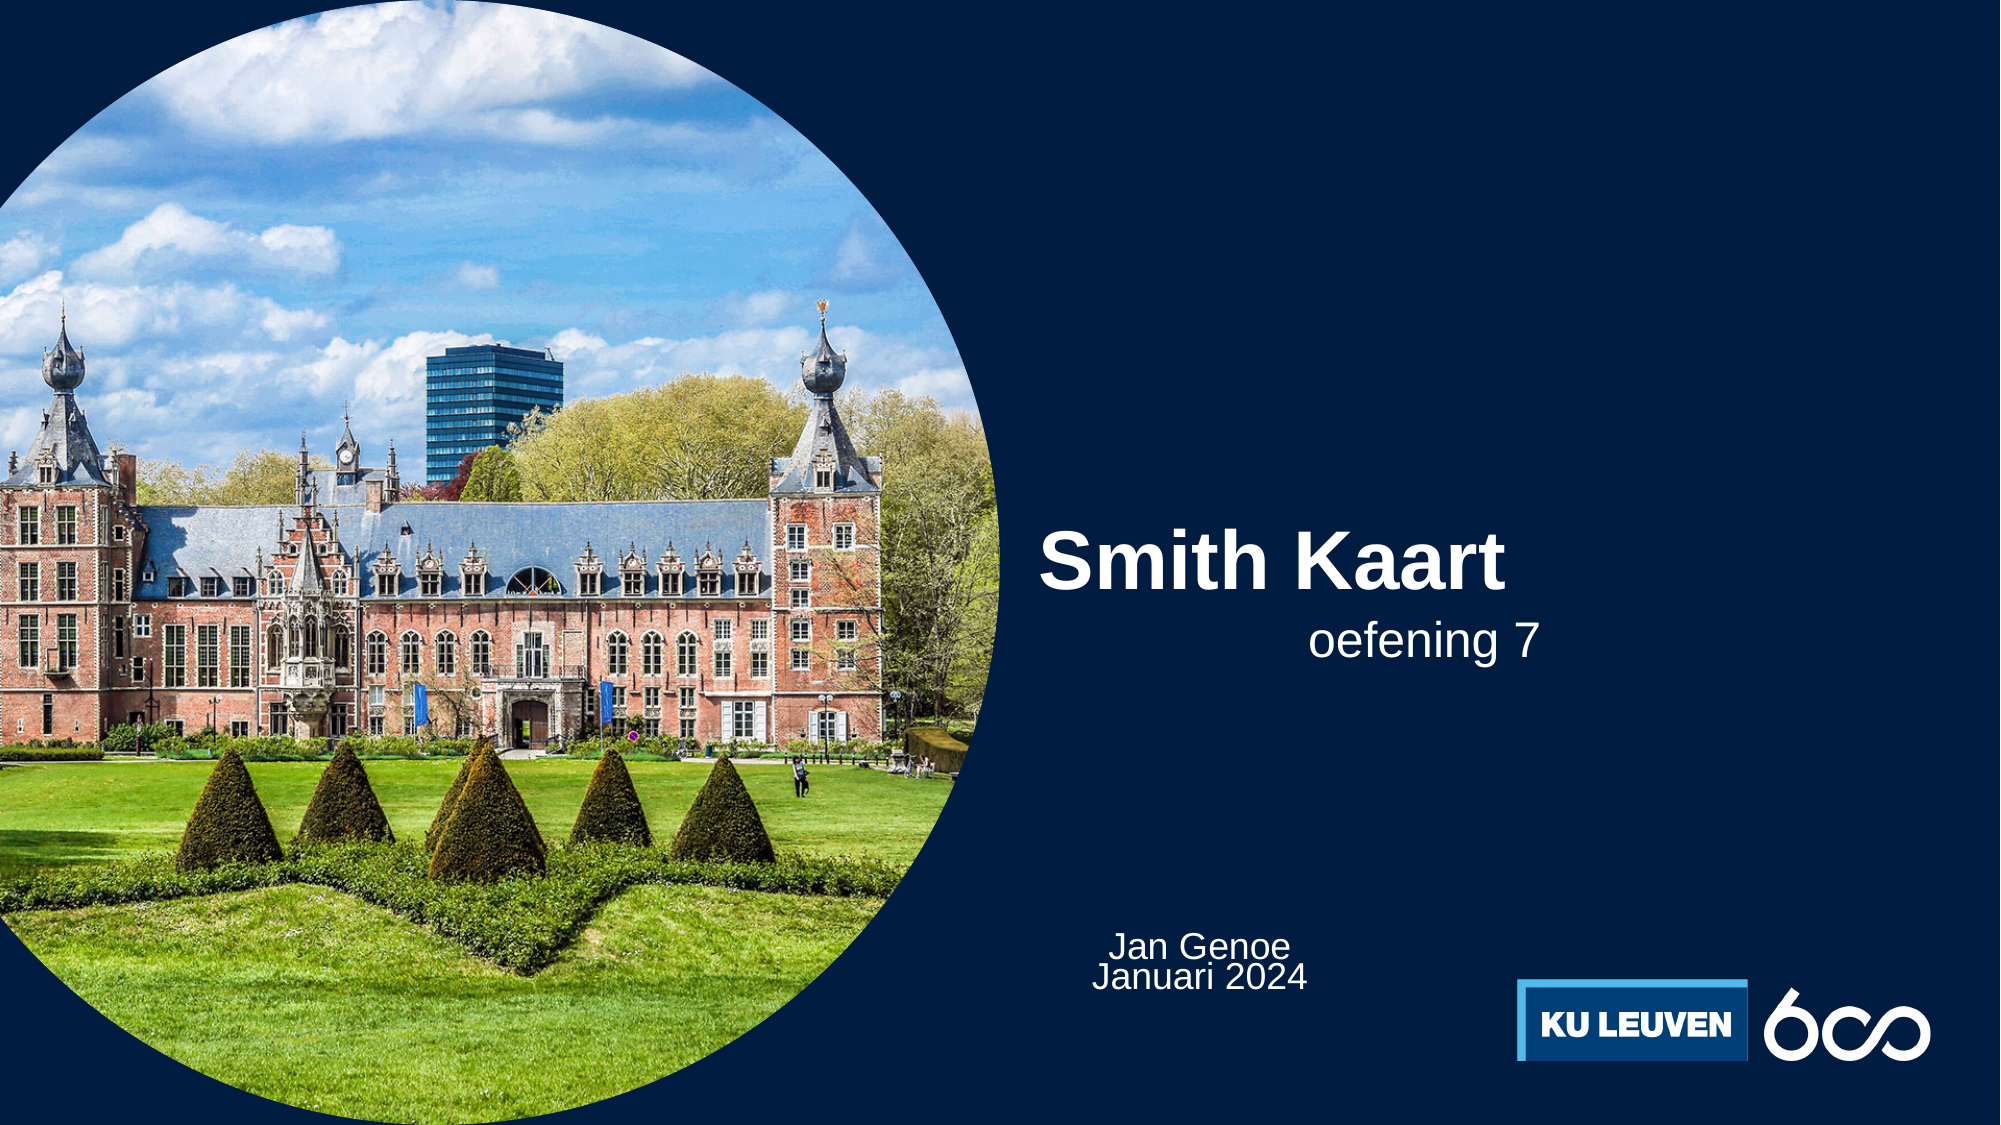

# Smith Kaart
oefening 7
Jan Genoe
Januari 2024